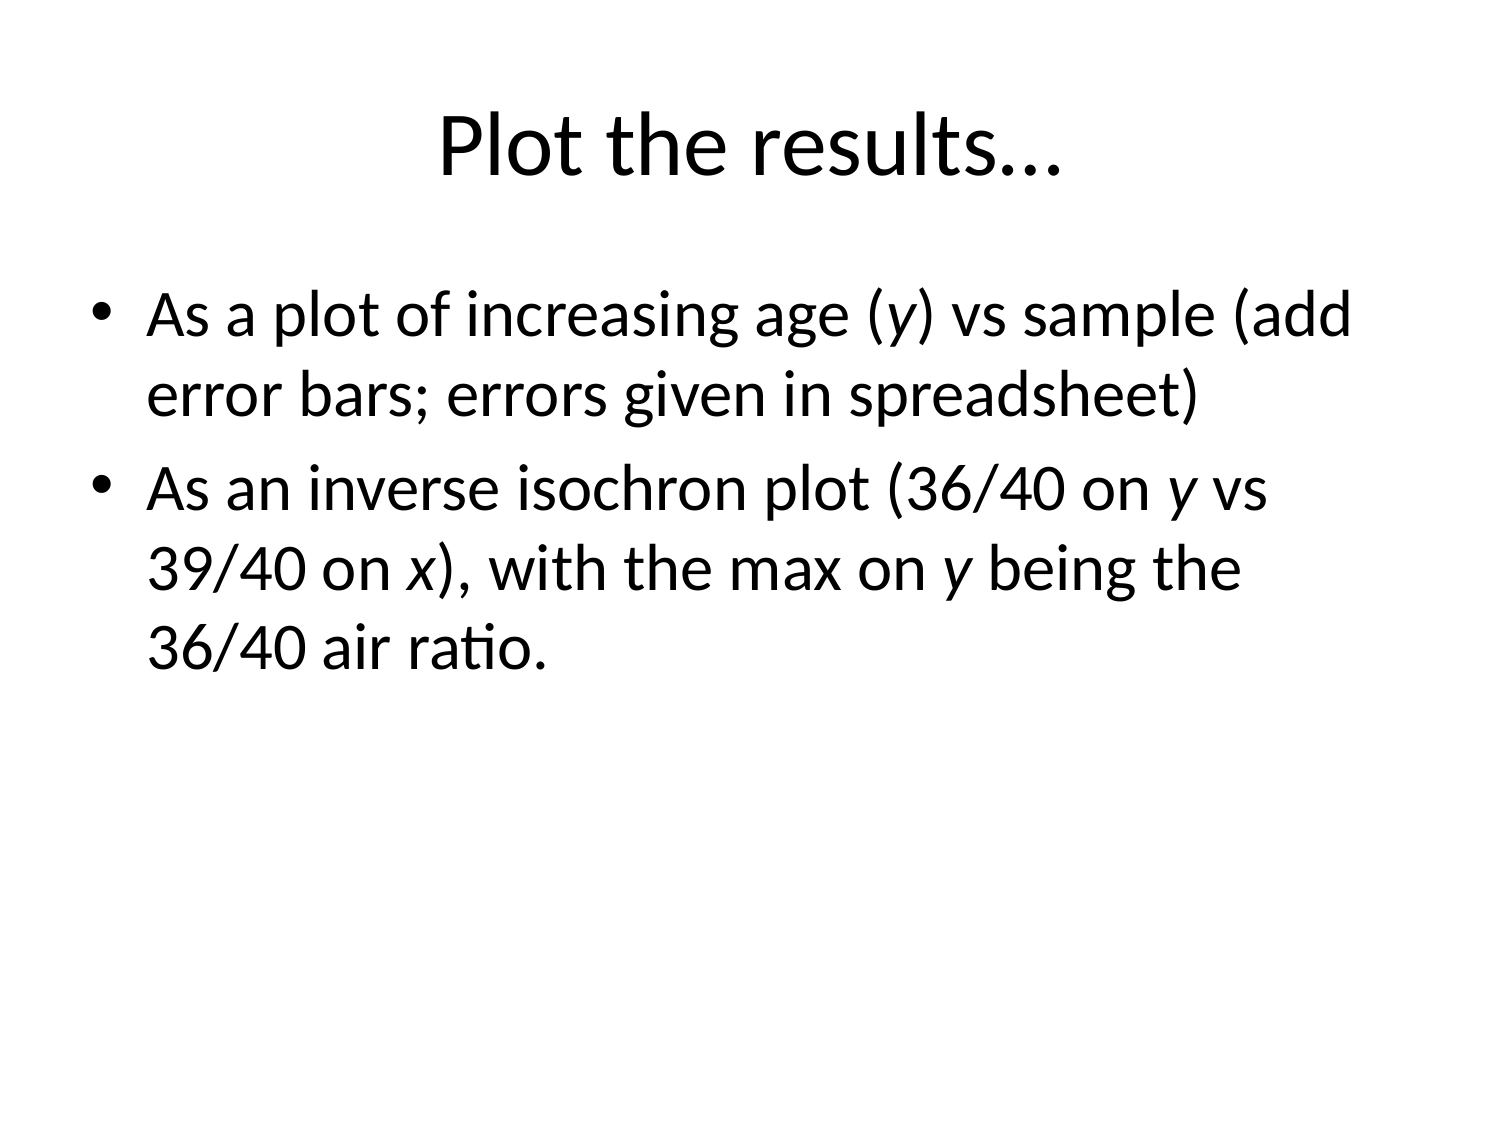

# Plot the results…
As a plot of increasing age (y) vs sample (add error bars; errors given in spreadsheet)
As an inverse isochron plot (36/40 on y vs 39/40 on x), with the max on y being the 36/40 air ratio.